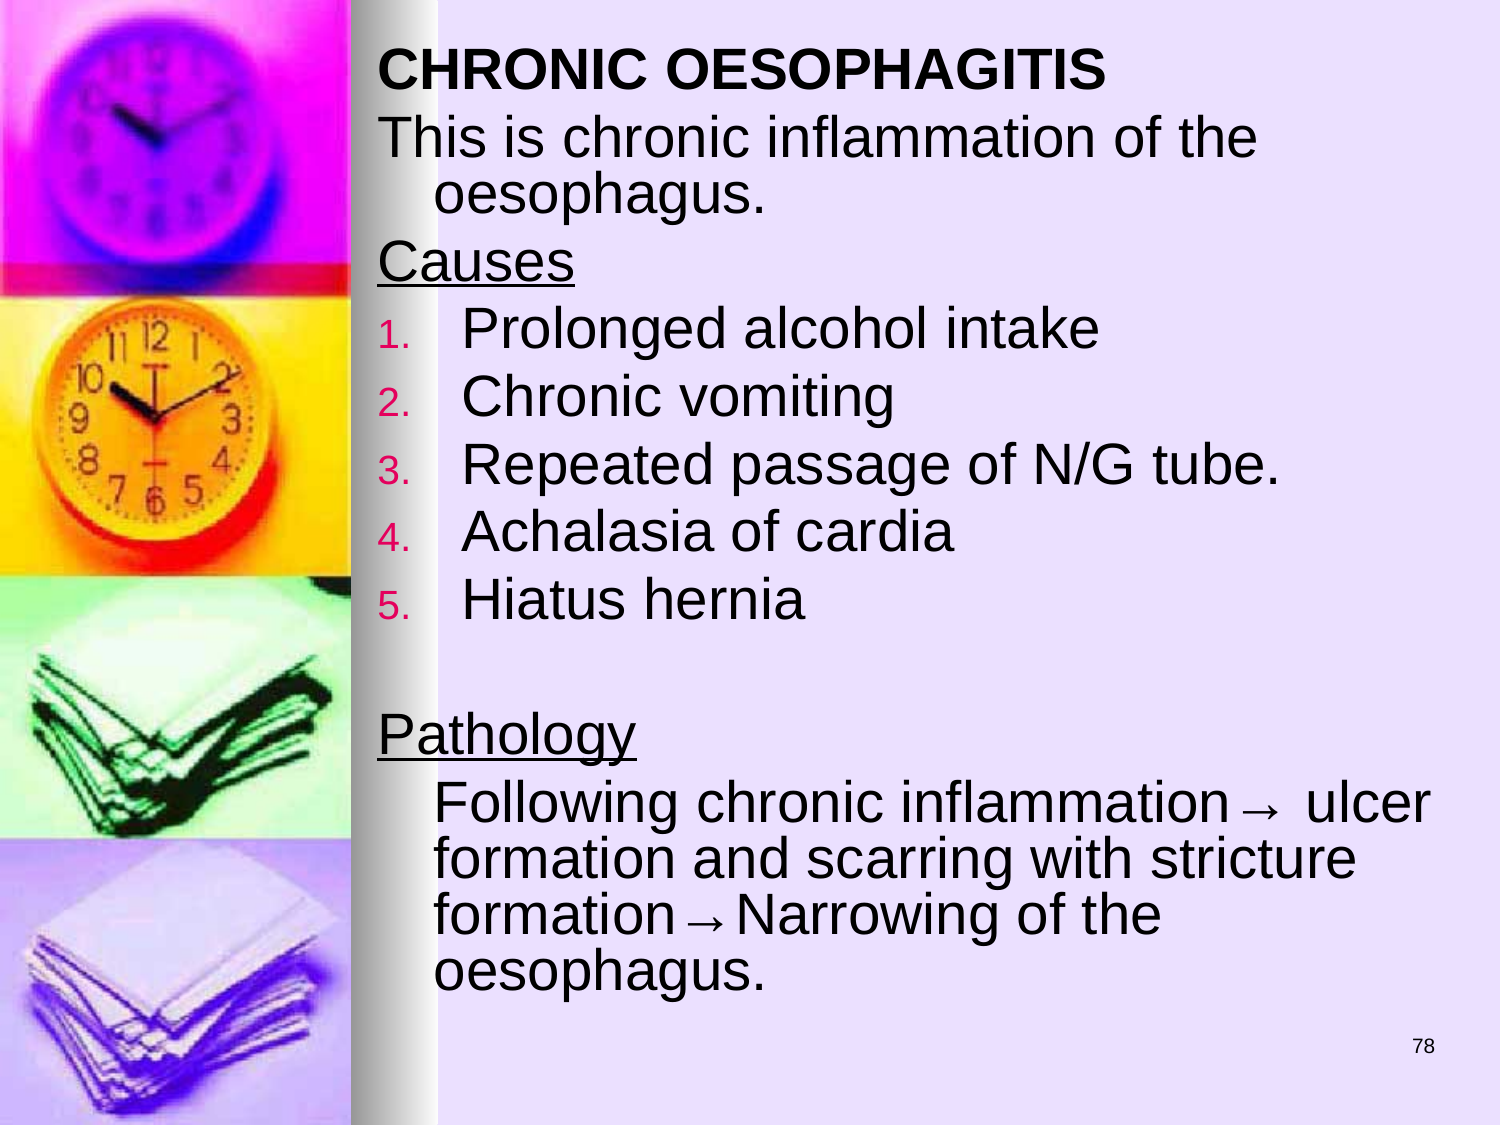

CHRONIC OESOPHAGITIS
This is chronic inflammation of the oesophagus.
Causes
Prolonged alcohol intake
Chronic vomiting
Repeated passage of N/G tube.
Achalasia of cardia
Hiatus hernia

Pathology
	Following chronic inflammation→ ulcer formation and scarring with stricture formation→Narrowing of the oesophagus.

78